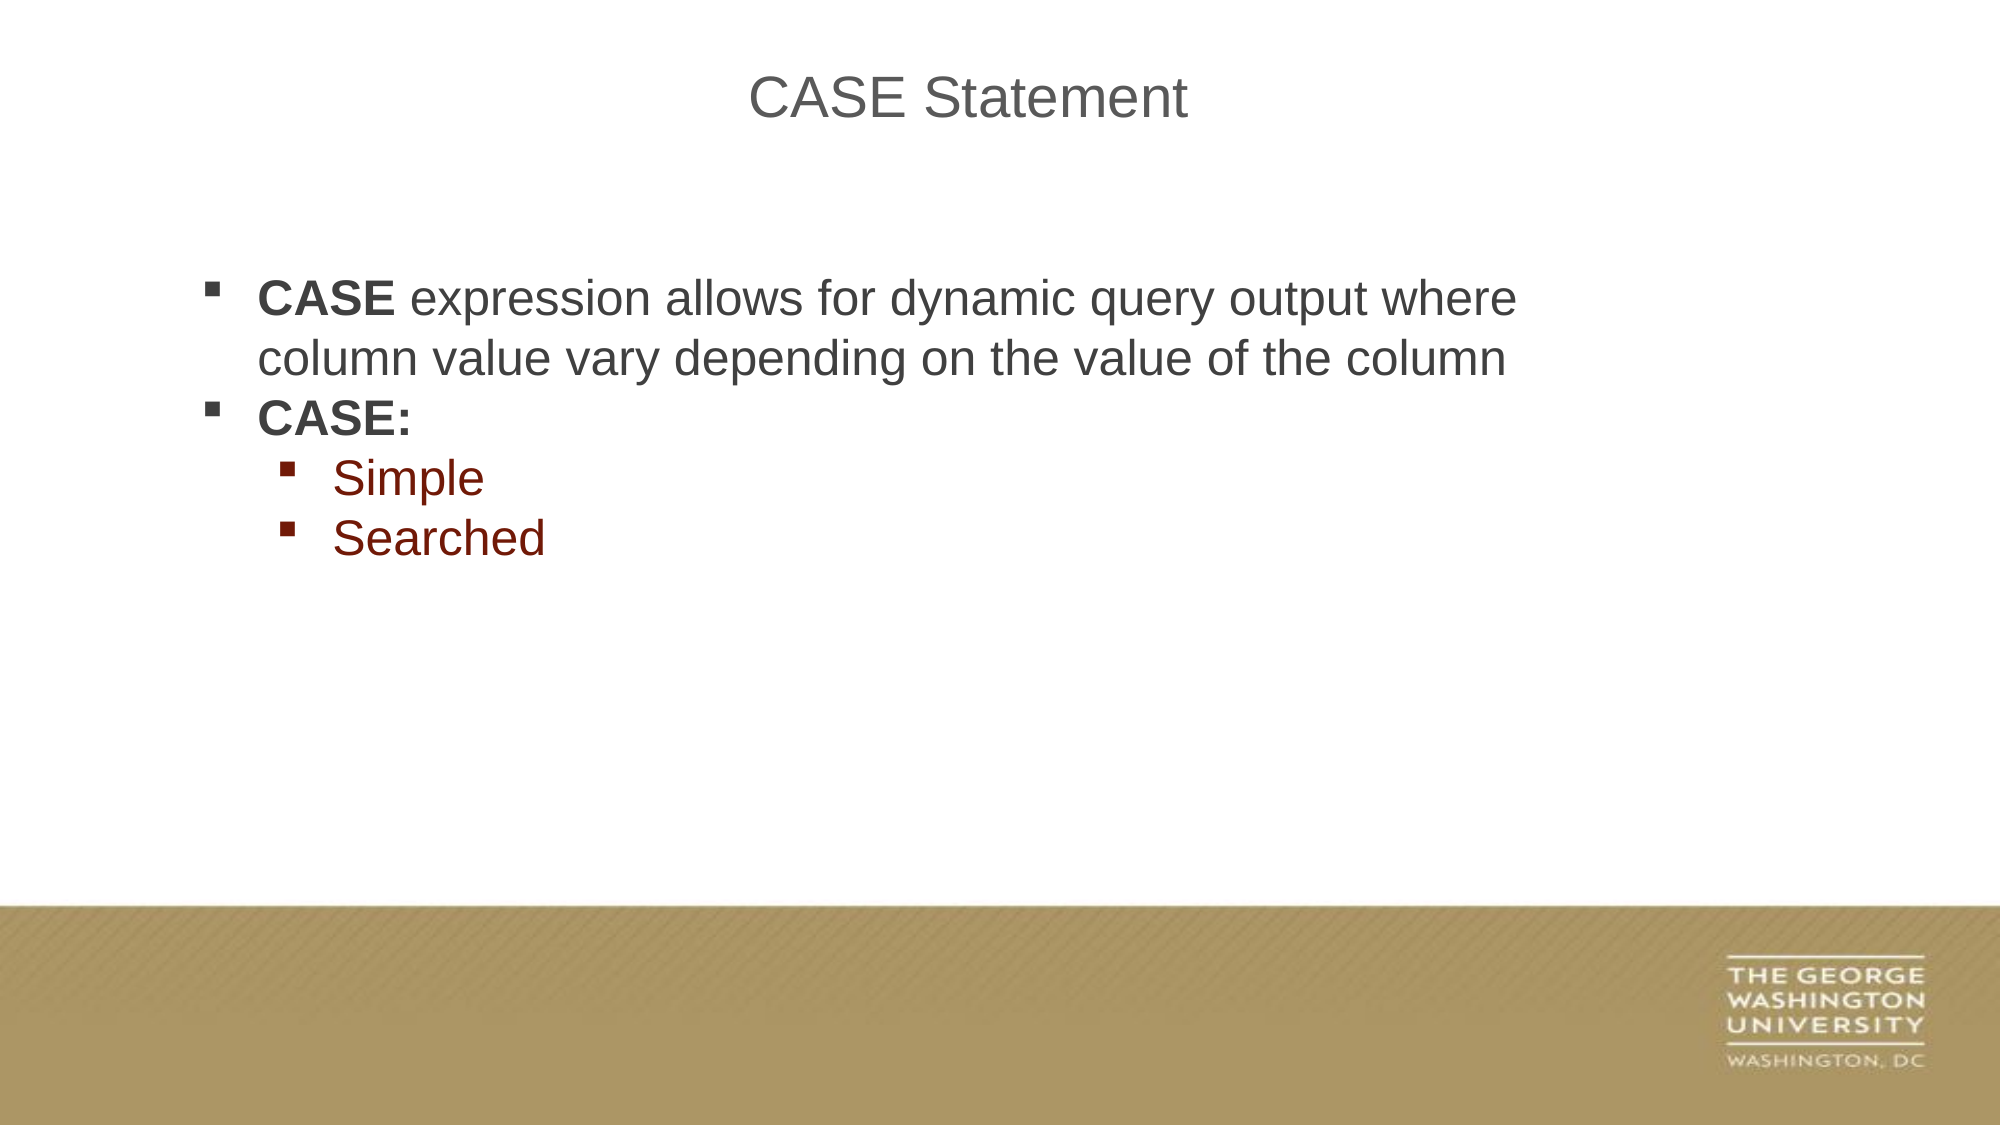

CASE Statement
CASE expression allows for dynamic query output where column value vary depending on the value of the column
CASE:
Simple
Searched